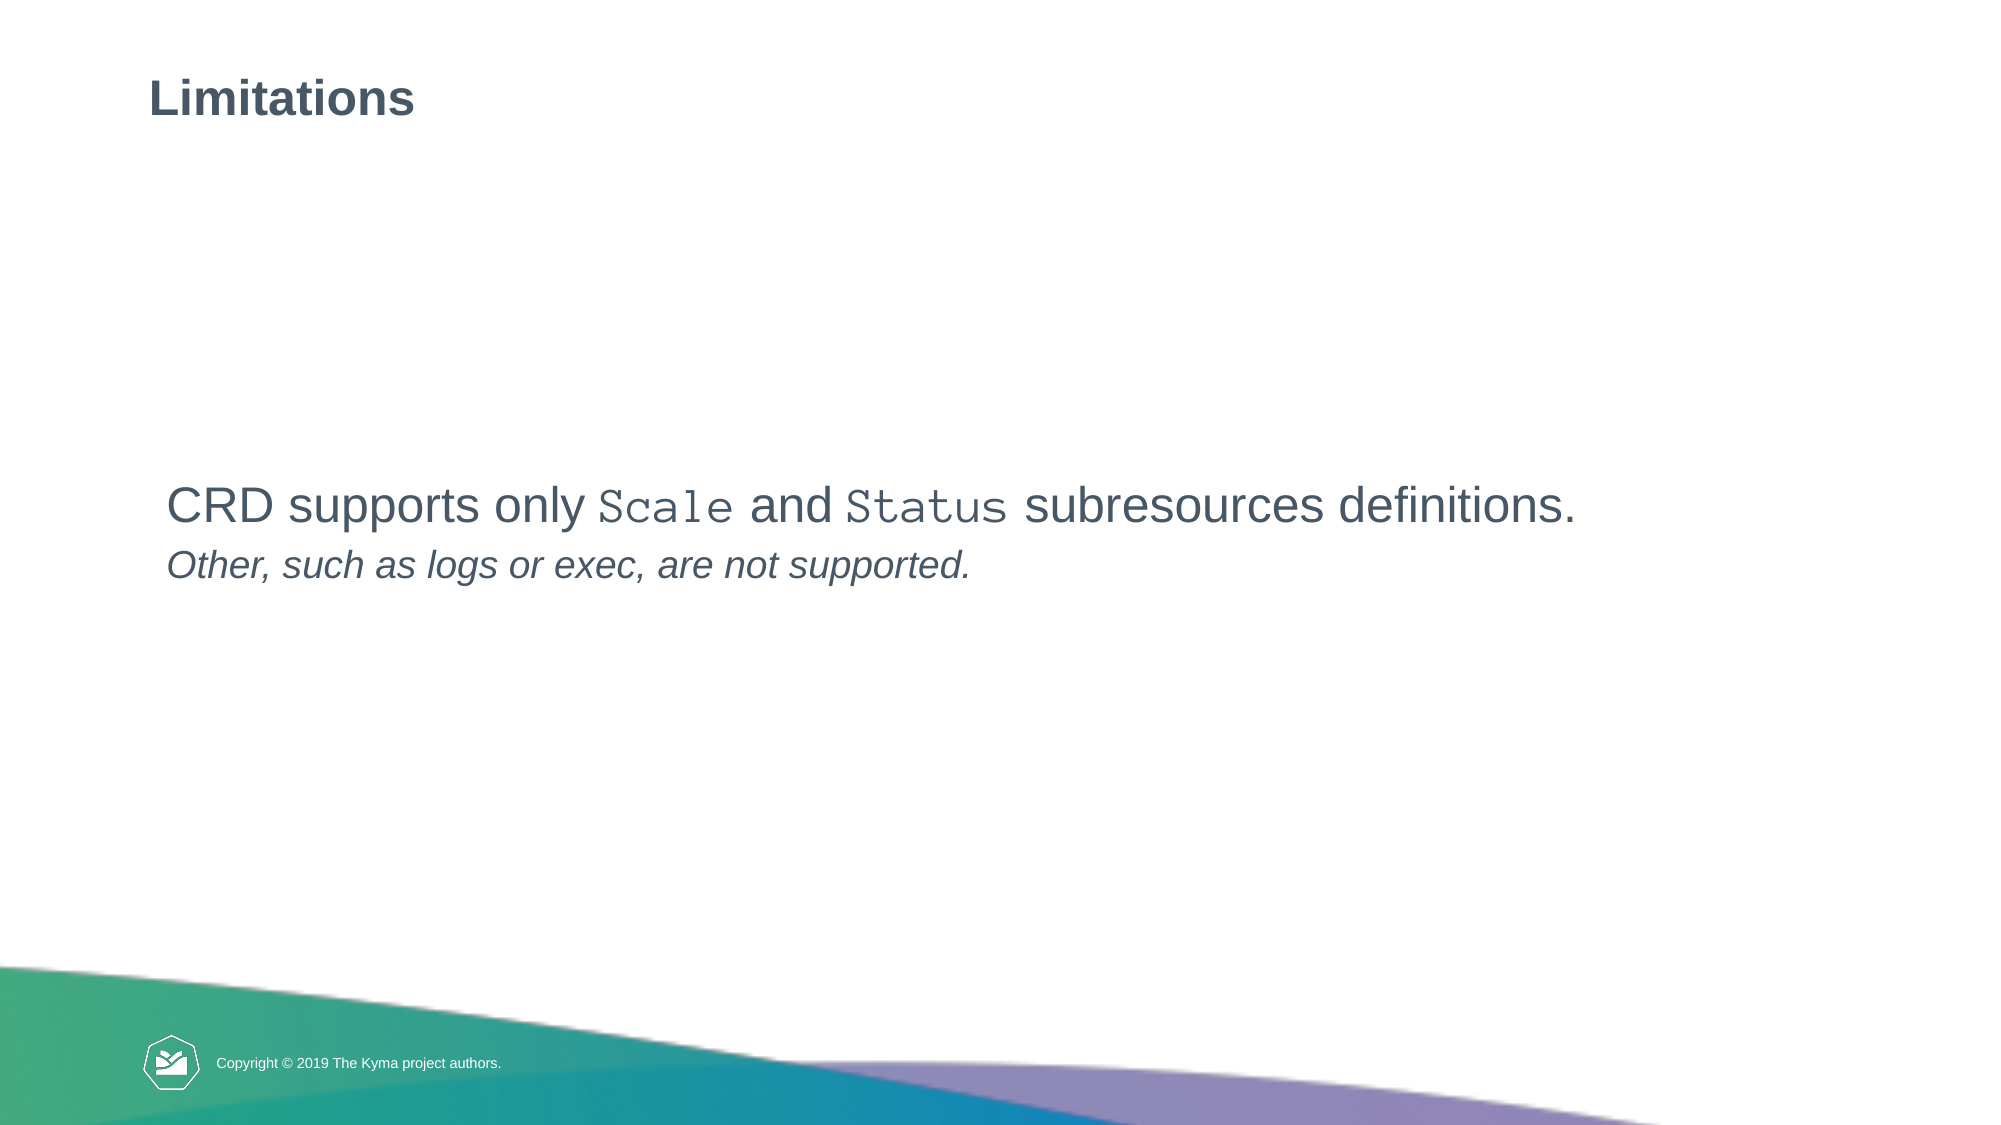

# Limitations
CRD supports only Scale and Status subresources definitions.
Other, such as logs or exec, are not supported.